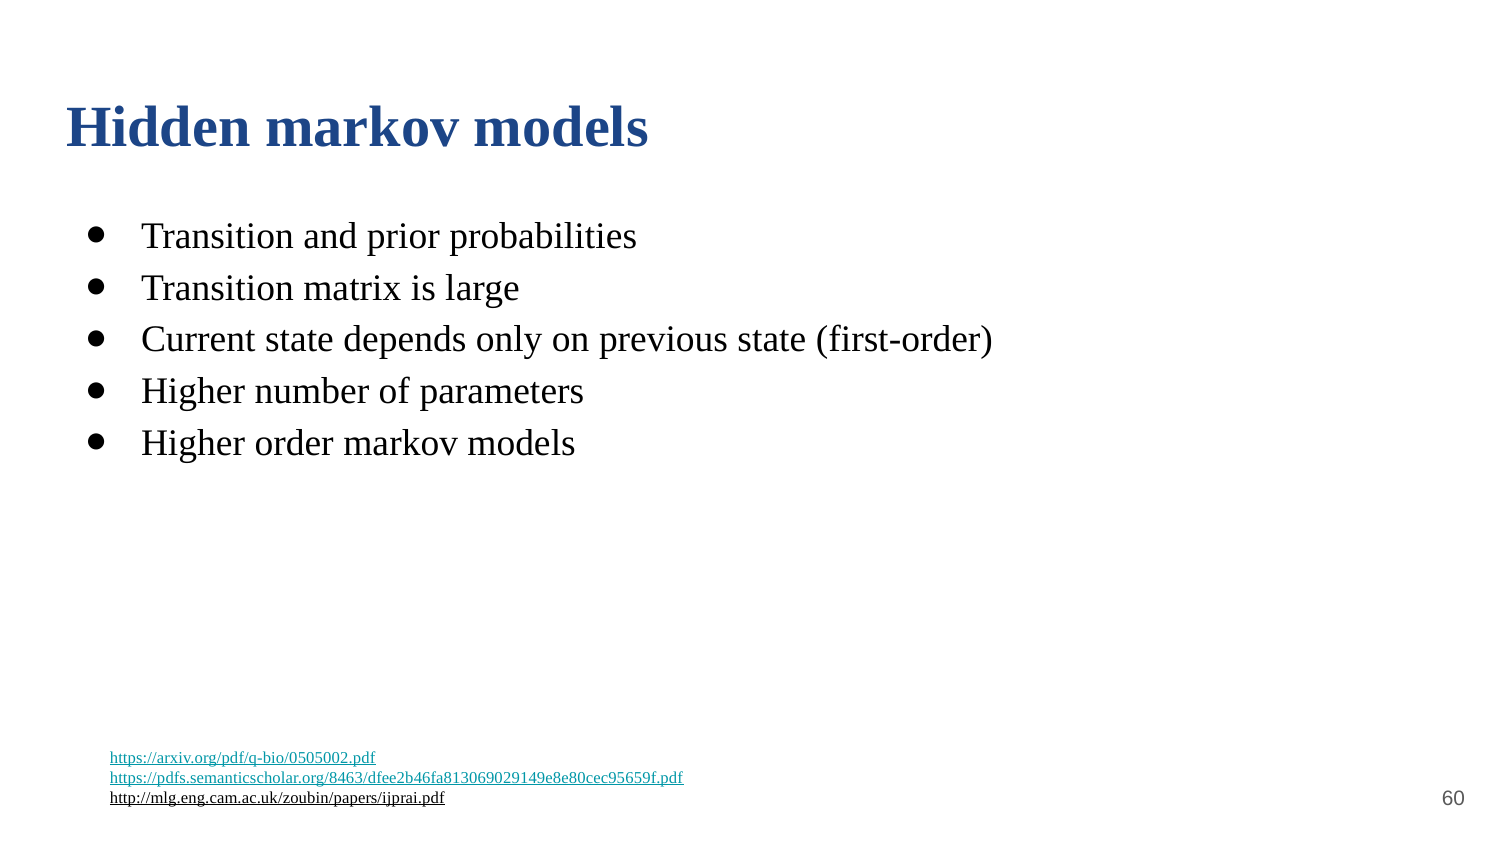

# Hidden markov models
Transition and prior probabilities
Transition matrix is large
Current state depends only on previous state (first-order)
Higher number of parameters
Higher order markov models
https://arxiv.org/pdf/q-bio/0505002.pdf
https://pdfs.semanticscholar.org/8463/dfee2b46fa813069029149e8e80cec95659f.pdf
http://mlg.eng.cam.ac.uk/zoubin/papers/ijprai.pdf

60